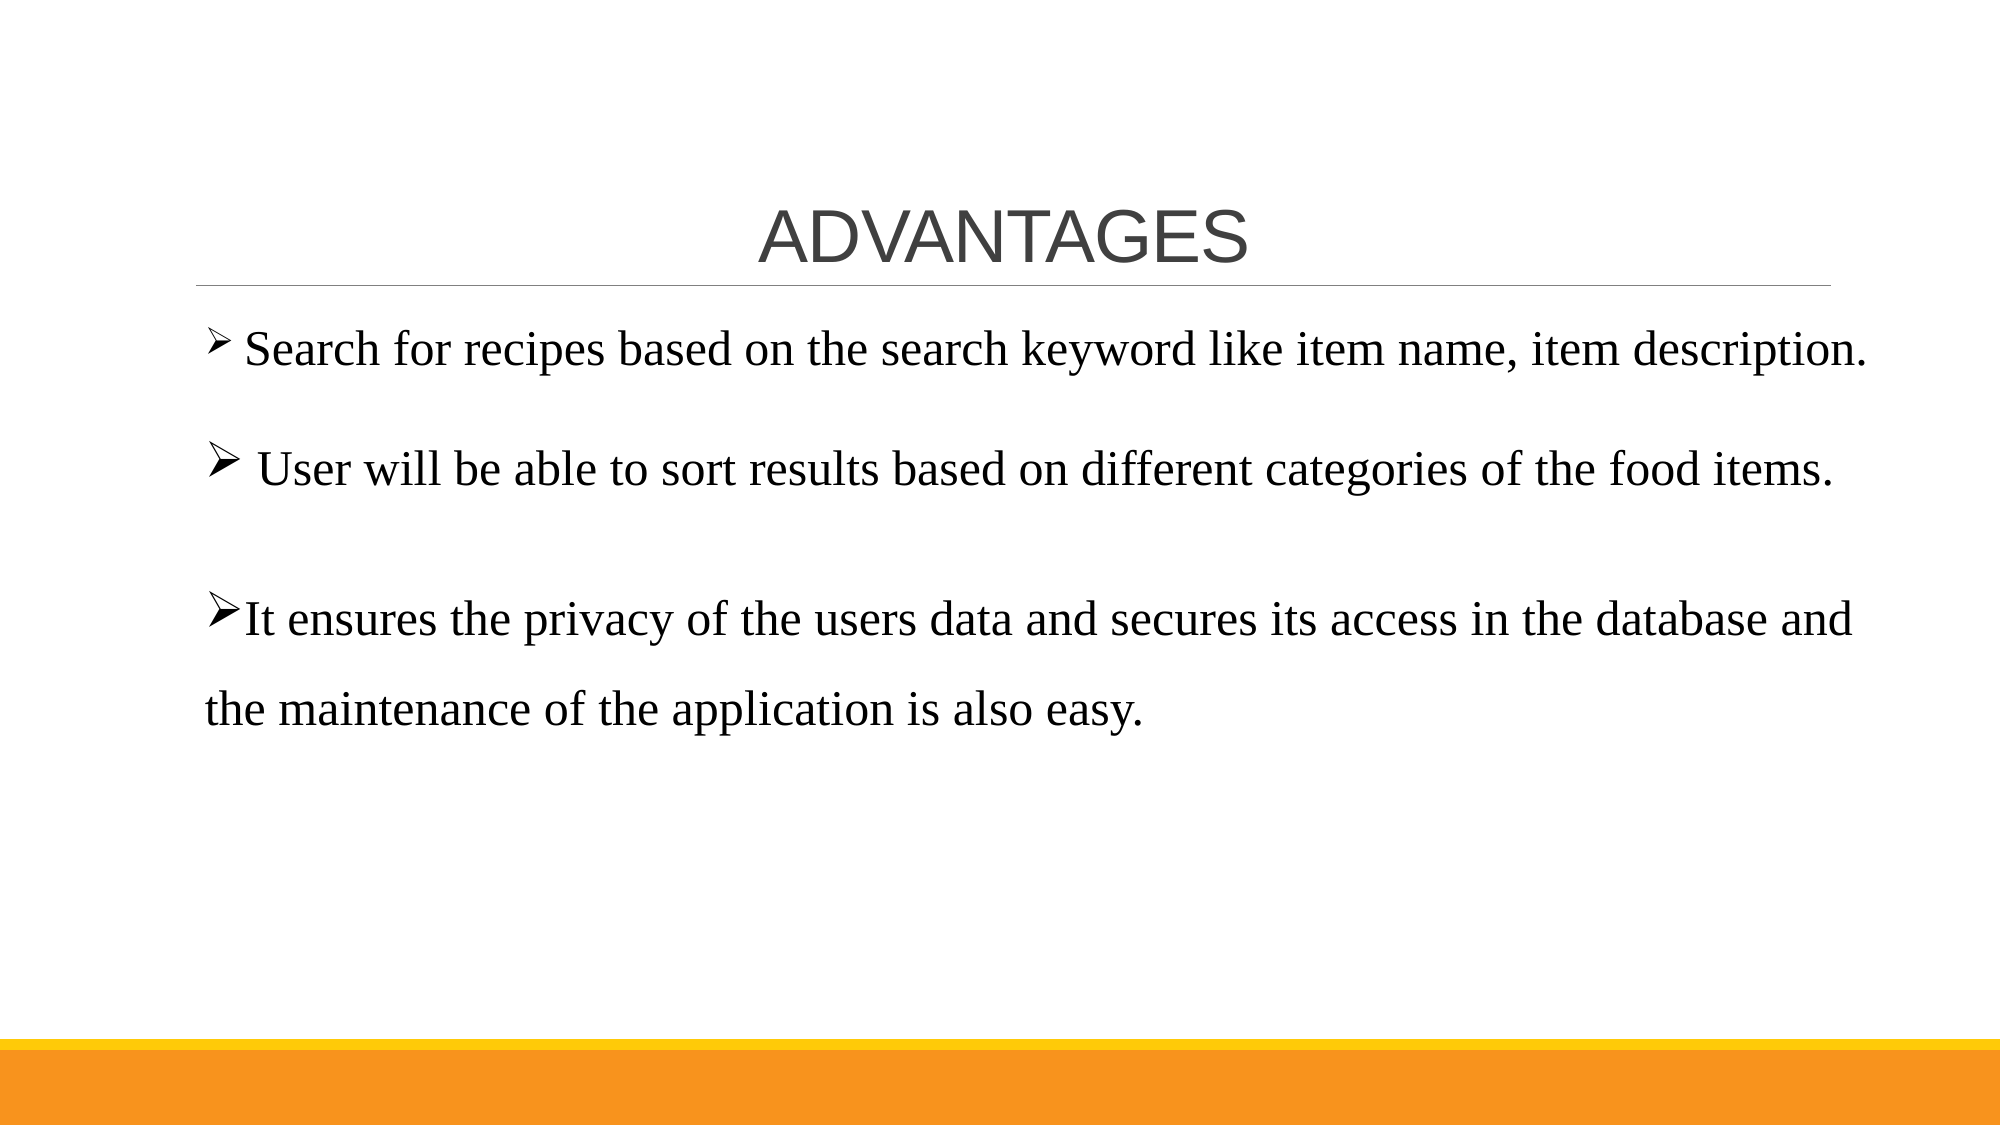

# ADVANTAGES
 Search for recipes based on the search keyword like item name, item description.
 User will be able to sort results based on different categories of the food items.
It ensures the privacy of the users data and secures its access in the database and the maintenance of the application is also easy.